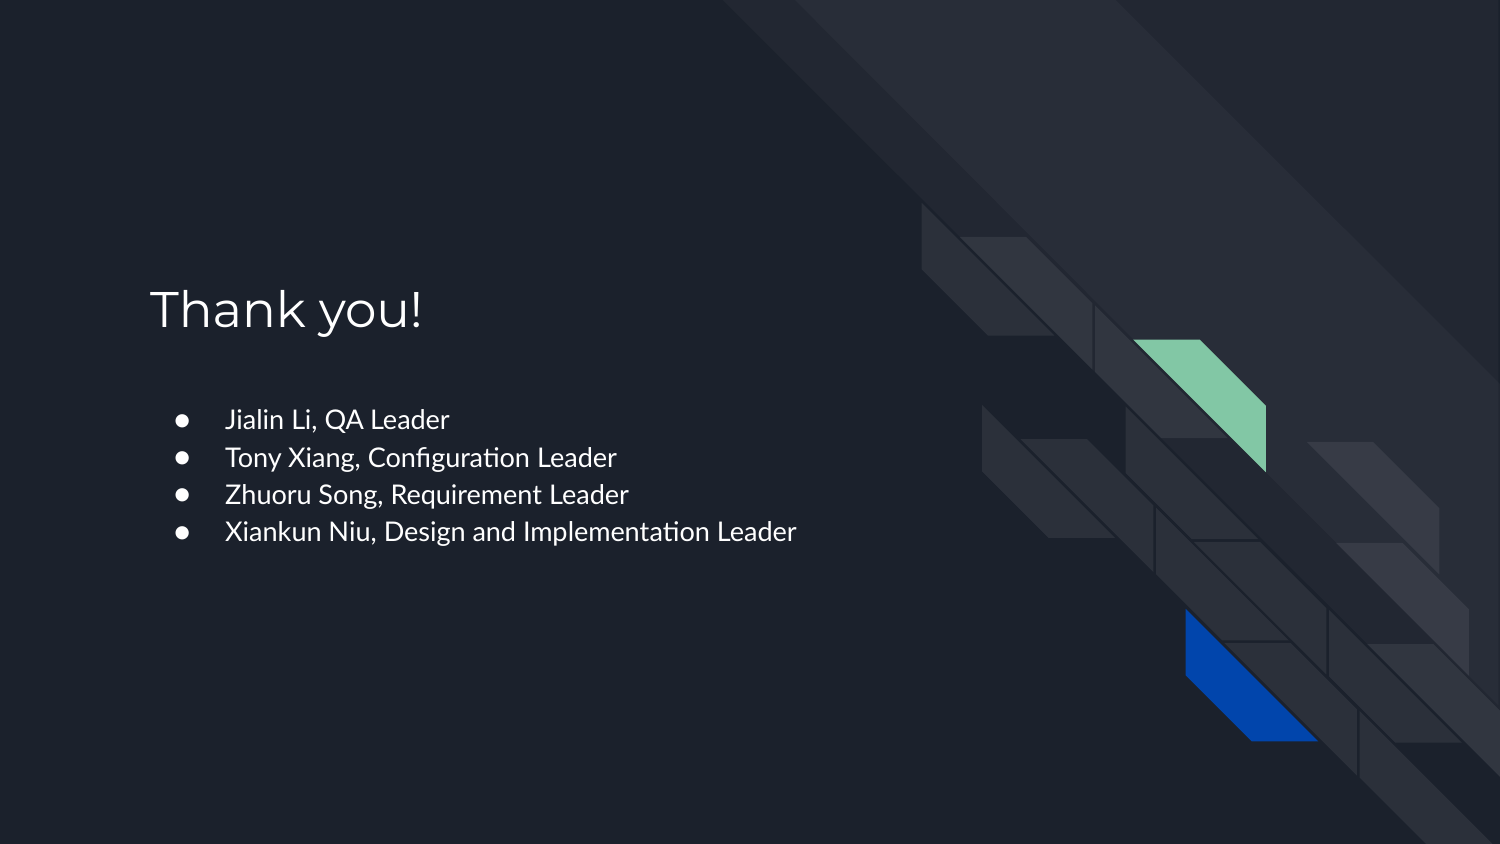

# Thank you!

Jialin Li, QA Leader
Tony Xiang, Configuration Leader
Zhuoru Song, Requirement Leader
Xiankun Niu, Design and Implementation Leader